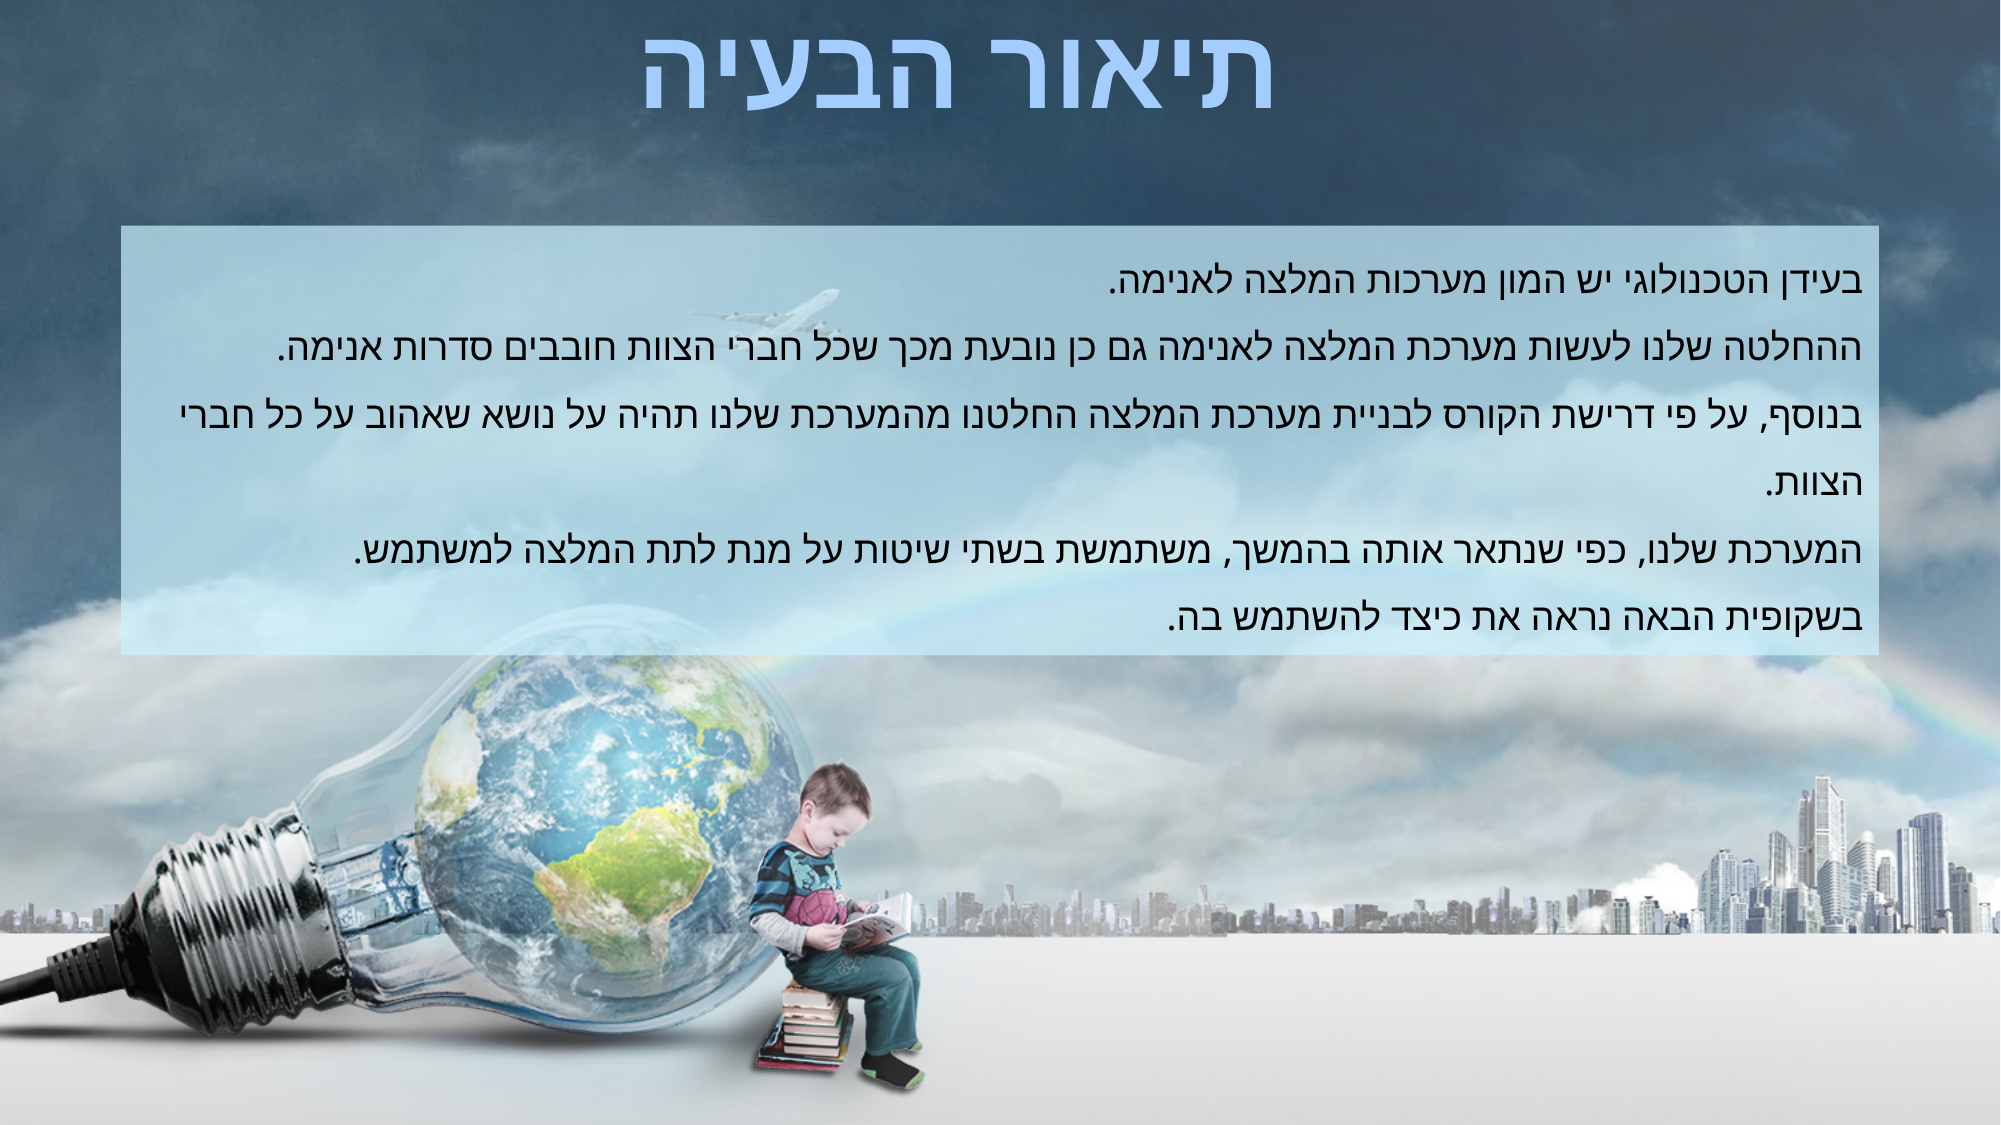

תיאור הבעיה
בעידן הטכנולוגי יש המון מערכות המלצה לאנימה.
ההחלטה שלנו לעשות מערכת המלצה לאנימה גם כן נובעת מכך שכל חברי הצוות חובבים סדרות אנימה.
בנוסף, על פי דרישת הקורס לבניית מערכת המלצה החלטנו מהמערכת שלנו תהיה על נושא שאהוב על כל חברי הצוות.
המערכת שלנו, כפי שנתאר אותה בהמשך, משתמשת בשתי שיטות על מנת לתת המלצה למשתמש.
בשקופית הבאה נראה את כיצד להשתמש בה.